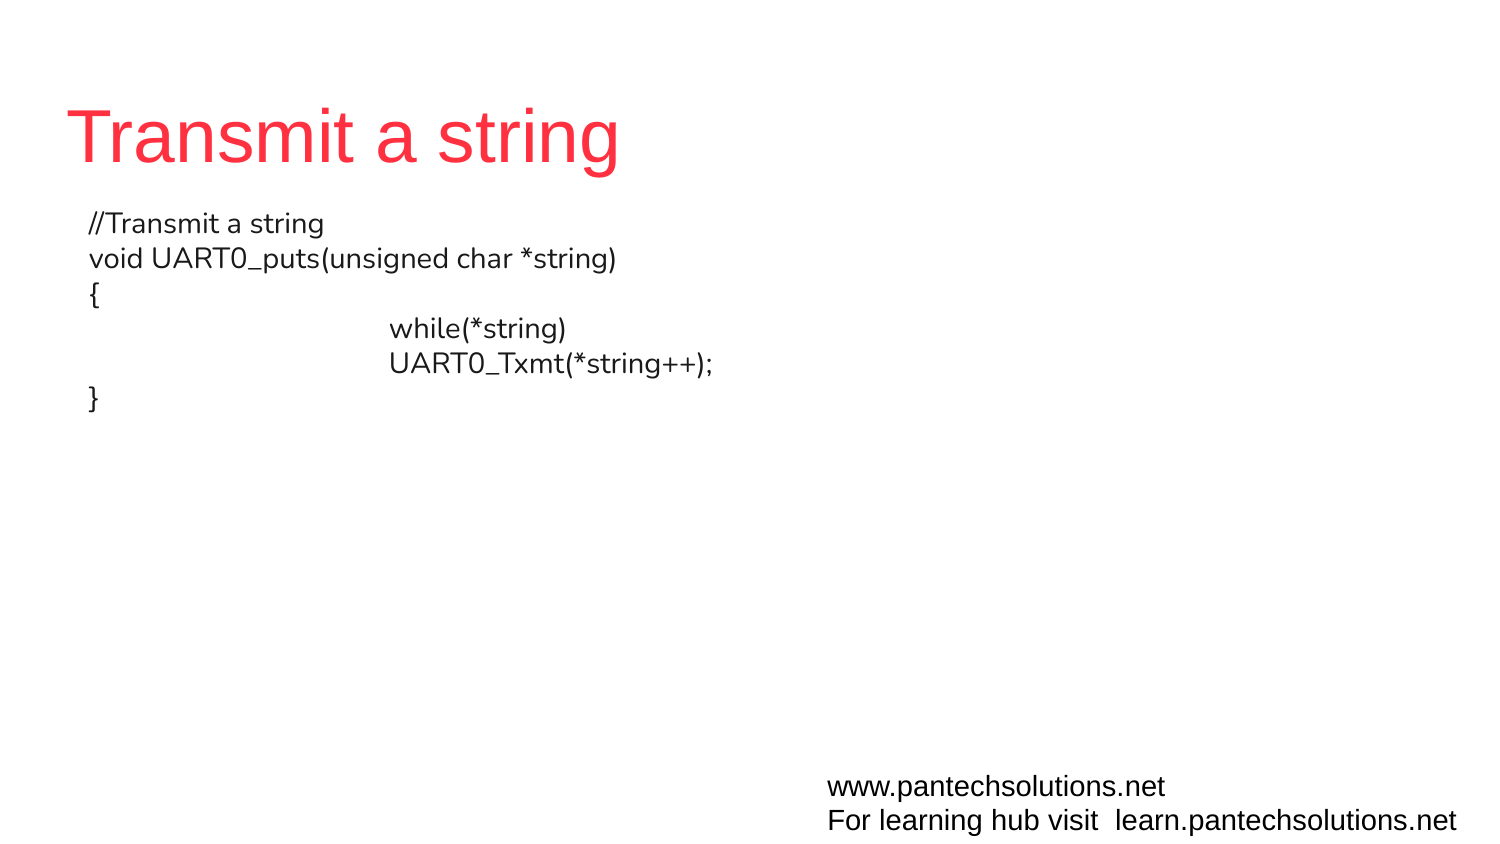

# Transmit a string
//Transmit a string
void UART0_puts(unsigned char *string)
{
		while(*string)
		UART0_Txmt(*string++);
}

www.pantechsolutions.net
For learning hub visit  learn.pantechsolutions.net